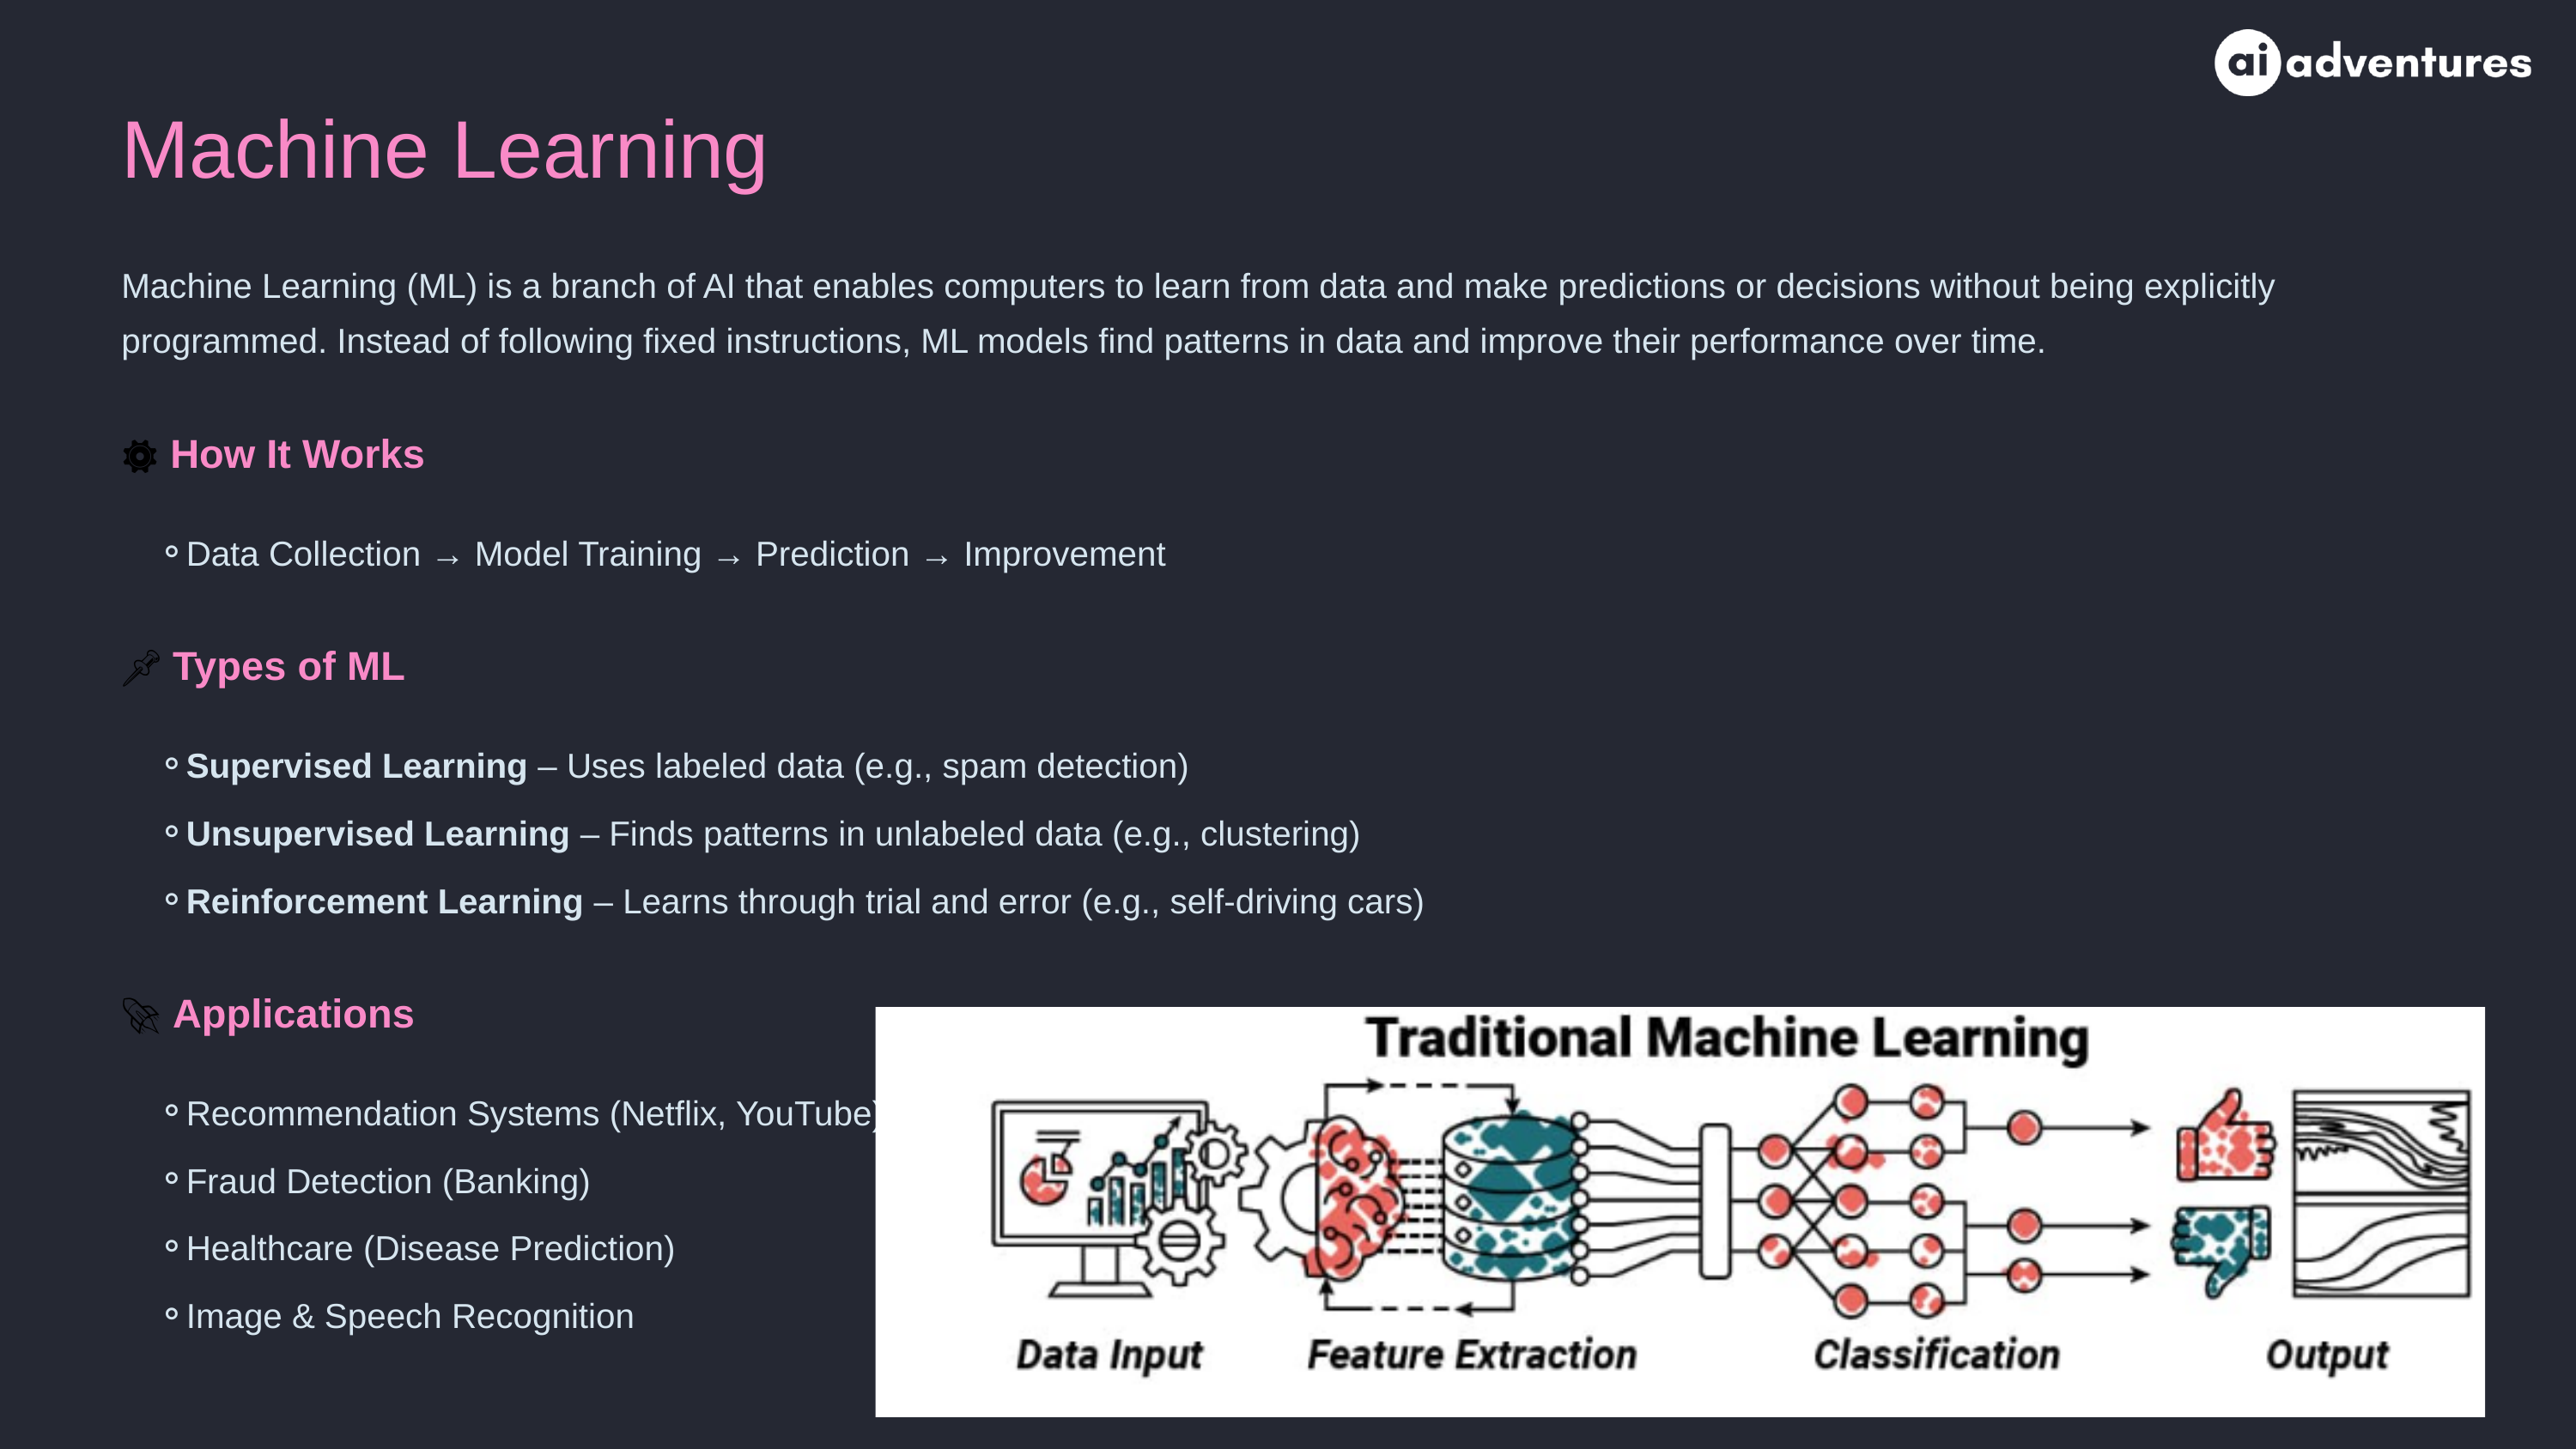

Machine Learning

Machine Learning (ML) is a branch of AI that enables computers to learn from data and make predictions or decisions without being explicitly programmed. Instead of following fixed instructions, ML models find patterns in data and improve their performance over time.

⚙️ How It Works

Data Collection → Model Training → Prediction → Improvement

📌 Types of ML

Supervised Learning – Uses labeled data (e.g., spam detection)

Unsupervised Learning – Finds patterns in unlabeled data (e.g., clustering)

Reinforcement Learning – Learns through trial and error (e.g., self-driving cars)

🚀 Applications

Recommendation Systems (Netflix, YouTube)

Fraud Detection (Banking)

Healthcare (Disease Prediction)

Image & Speech Recognition